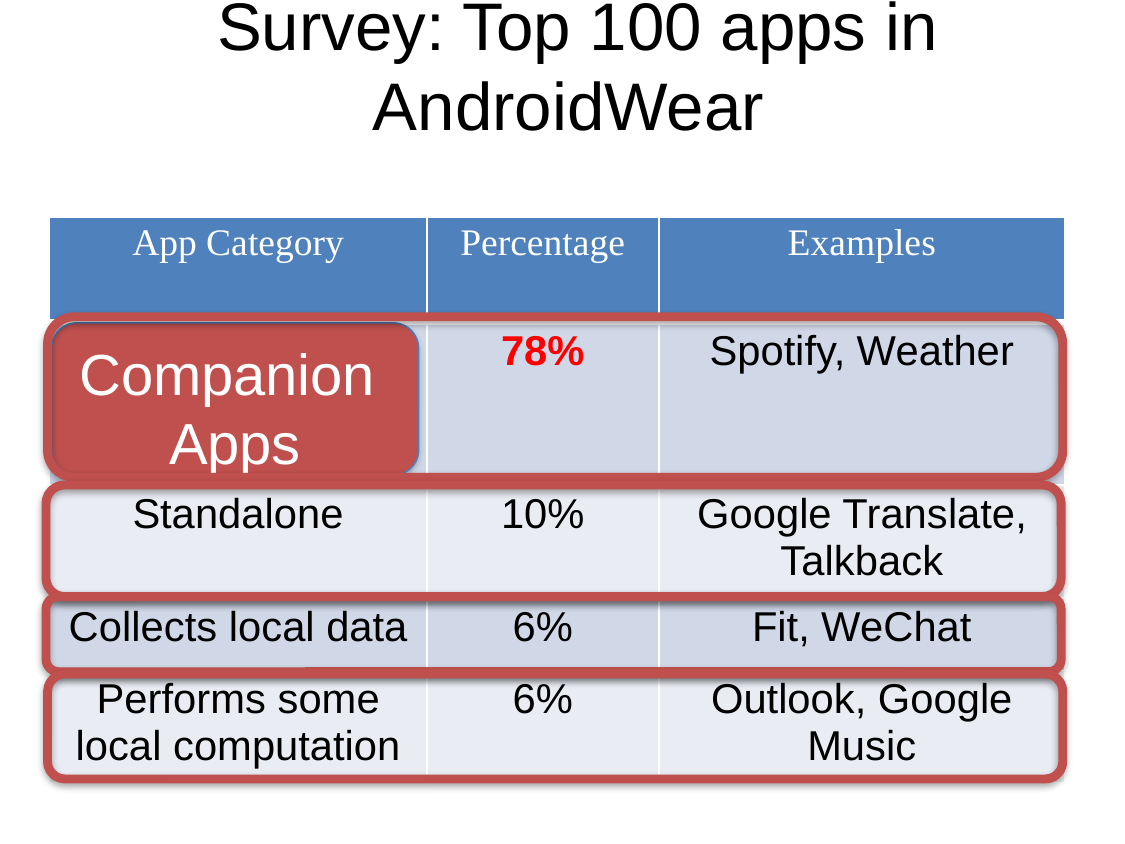

# Survey: Top 100 apps in AndroidWear
| App Category | Percentage | Examples |
| --- | --- | --- |
| Mirrors UI and performs no local computation | 78% | Spotify, Weather |
| Standalone | 10% | Google Translate, Talkback |
| Collects local data | 6% | Fit, WeChat |
| Performs some local computation | 6% | Outlook, Google Music |

Companion
Apps